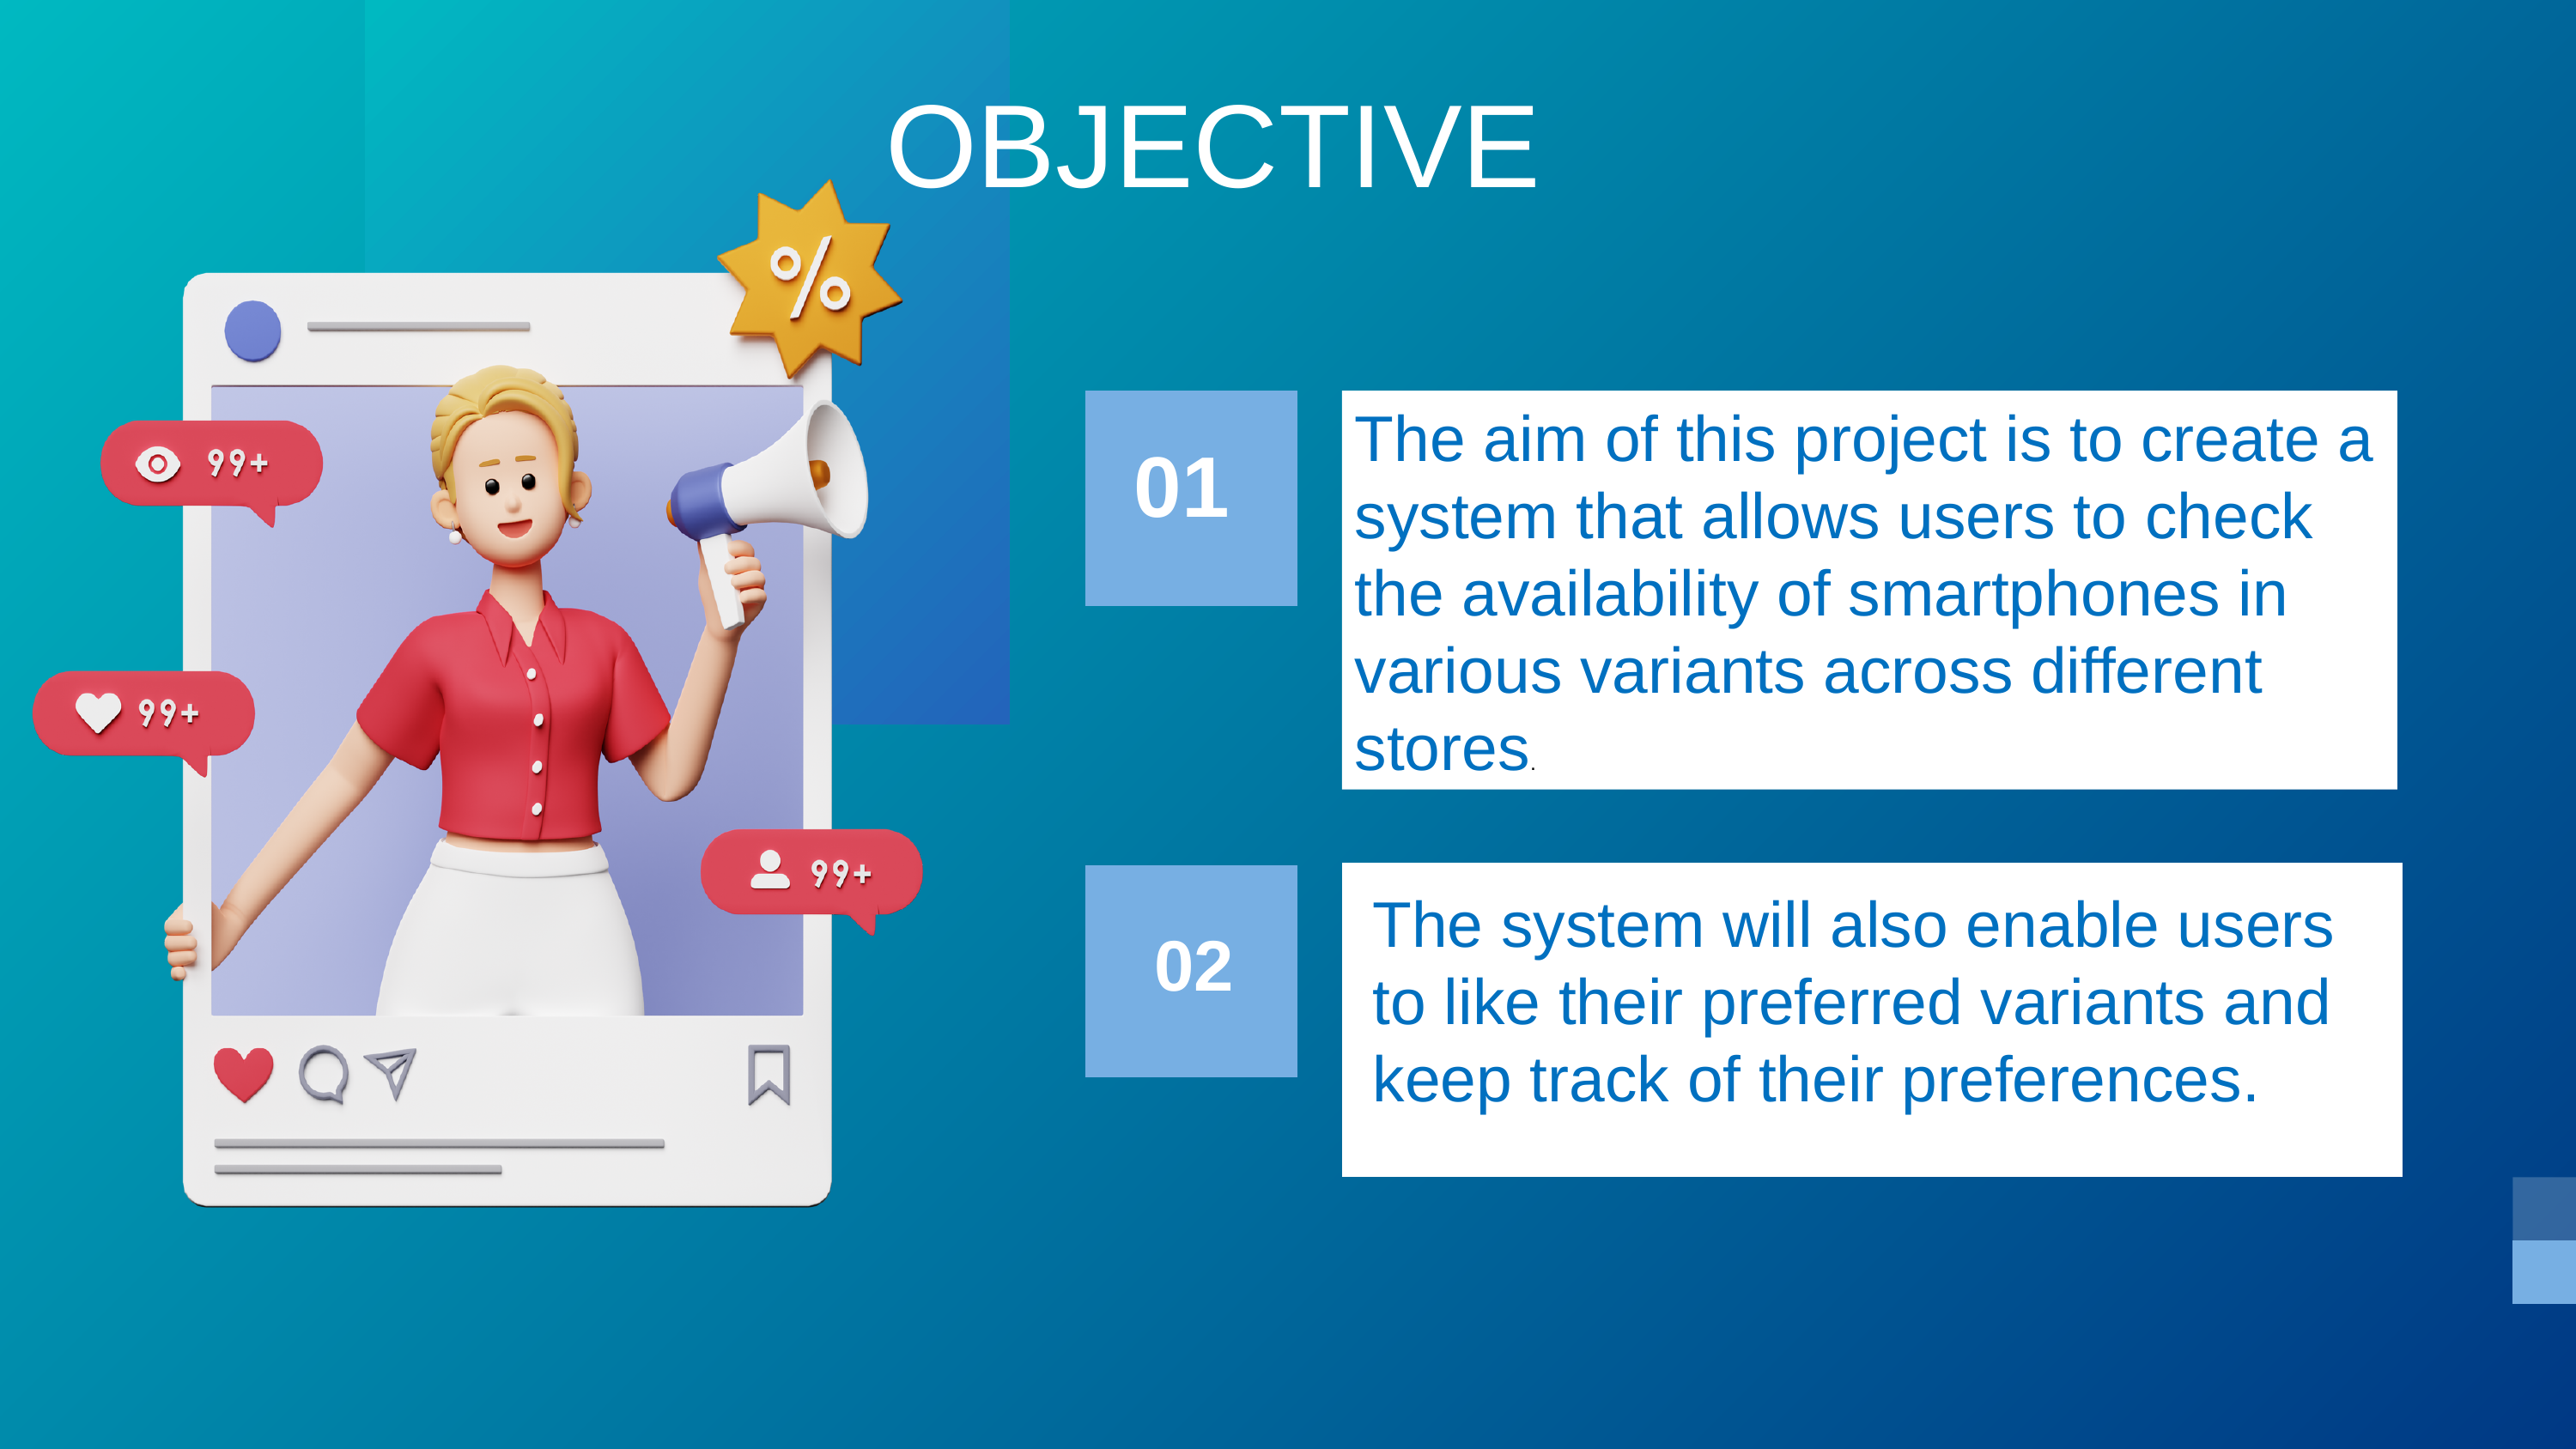

OBJECTIVE

The aim of this project is to create a system that allows users to check the availability of smartphones in various variants across different stores.
01

The system will also enable users to like their preferred variants and keep track of their preferences.

02